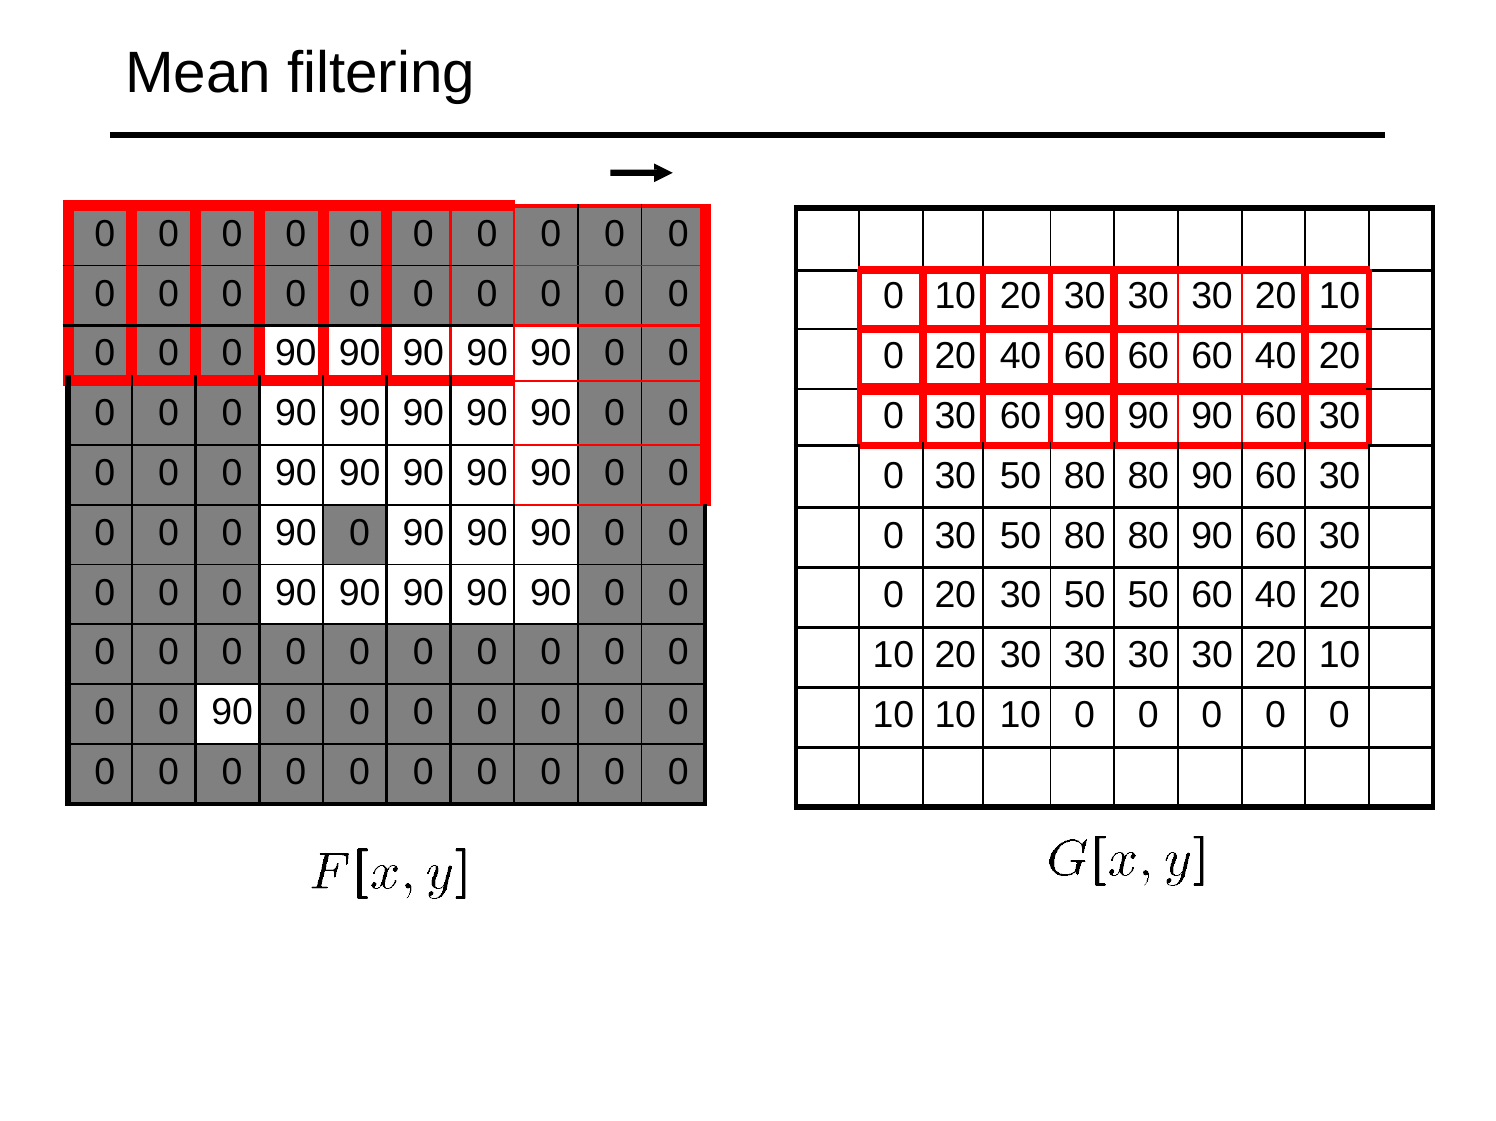

# Mean filtering

| 0 | 0 | 0 | 0 | 0 | 0 | 0 | 0 | 0 | 0 |
| --- | --- | --- | --- | --- | --- | --- | --- | --- | --- |
| 0 | 0 | 0 | 0 | 0 | 0 | 0 | 0 | 0 | 0 |
| 0 | 0 | 0 | 90 | 90 | 90 | 90 | 90 | 0 | 0 |
| 0 | 0 | 0 | 90 | 90 | 90 | 90 | 90 | 0 | 0 |
| 0 | 0 | 0 | 90 | 90 | 90 | 90 | 90 | 0 | 0 |
| 0 | 0 | 0 | 90 | 0 | 90 | 90 | 90 | 0 | 0 |
| 0 | 0 | 0 | 90 | 90 | 90 | 90 | 90 | 0 | 0 |
| 0 | 0 | 0 | 0 | 0 | 0 | 0 | 0 | 0 | 0 |
| 0 | 0 | 90 | 0 | 0 | 0 | 0 | 0 | 0 | 0 |
| 0 | 0 | 0 | 0 | 0 | 0 | 0 | 0 | 0 | 0 |
|  |  |  |  |  |  |  |  |  |  |
| --- | --- | --- | --- | --- | --- | --- | --- | --- | --- |
|  | 0 | 10 | 20 | 30 | 30 | 30 | 20 | 10 |  |
|  | 0 | 20 | 40 | 60 | 60 | 60 | 40 | 20 |  |
|  | 0 | 30 | 60 | 90 | 90 | 90 | 60 | 30 |  |
|  | 0 | 30 | 50 | 80 | 80 | 90 | 60 | 30 |  |
|  | 0 | 30 | 50 | 80 | 80 | 90 | 60 | 30 |  |
|  | 0 | 20 | 30 | 50 | 50 | 60 | 40 | 20 |  |
|  | 10 | 20 | 30 | 30 | 30 | 30 | 20 | 10 |  |
|  | 10 | 10 | 10 | 0 | 0 | 0 | 0 | 0 |  |
|  |  |  |  |  |  |  |  |  |  |